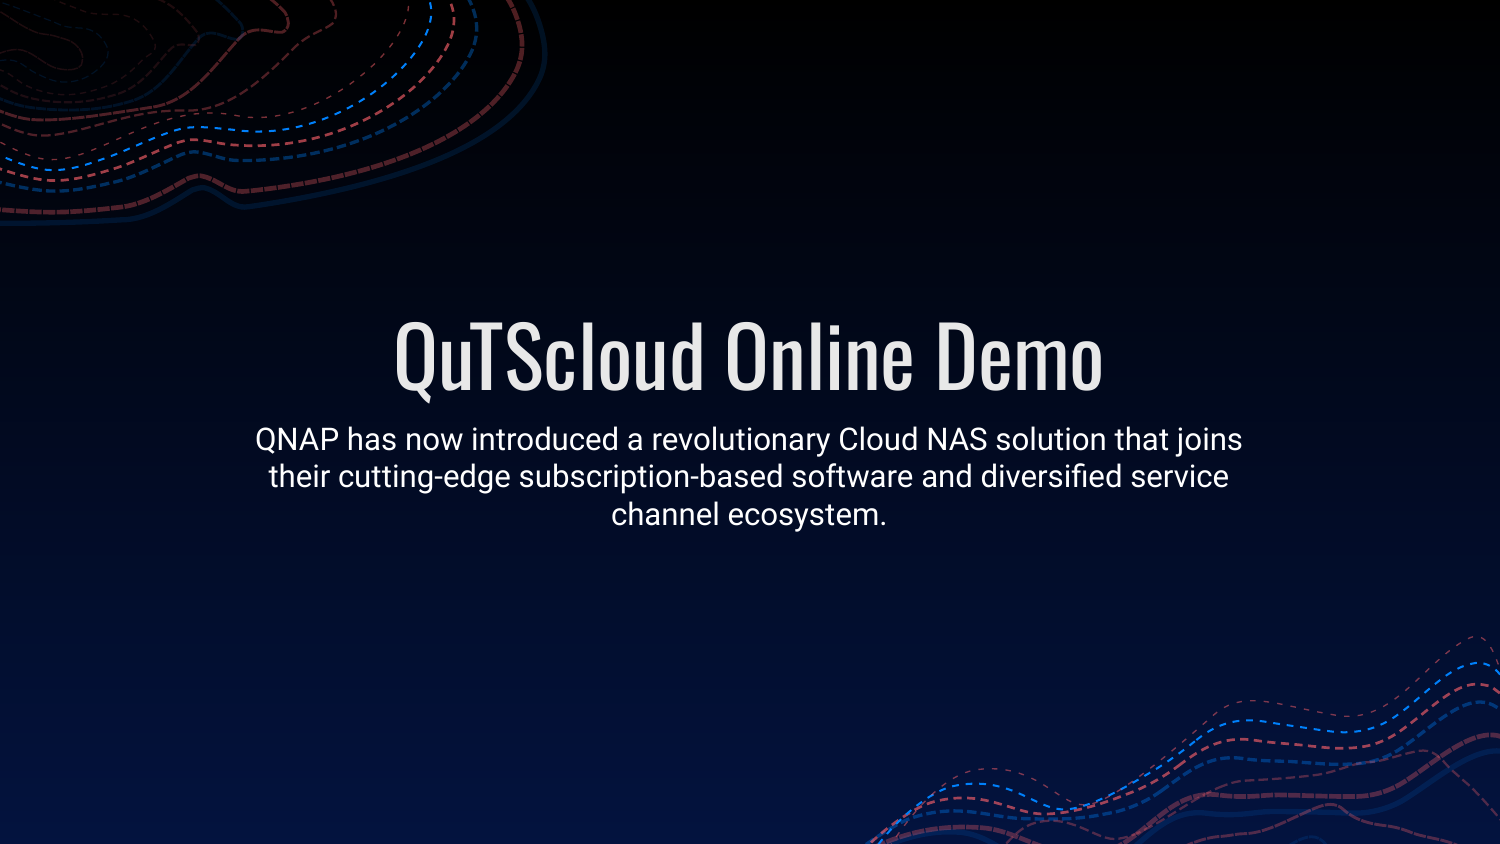

# QuTScloud Online Demo
QNAP has now introduced a revolutionary Cloud NAS solution that joins their cutting-edge subscription-based software and diversified service channel ecosystem.